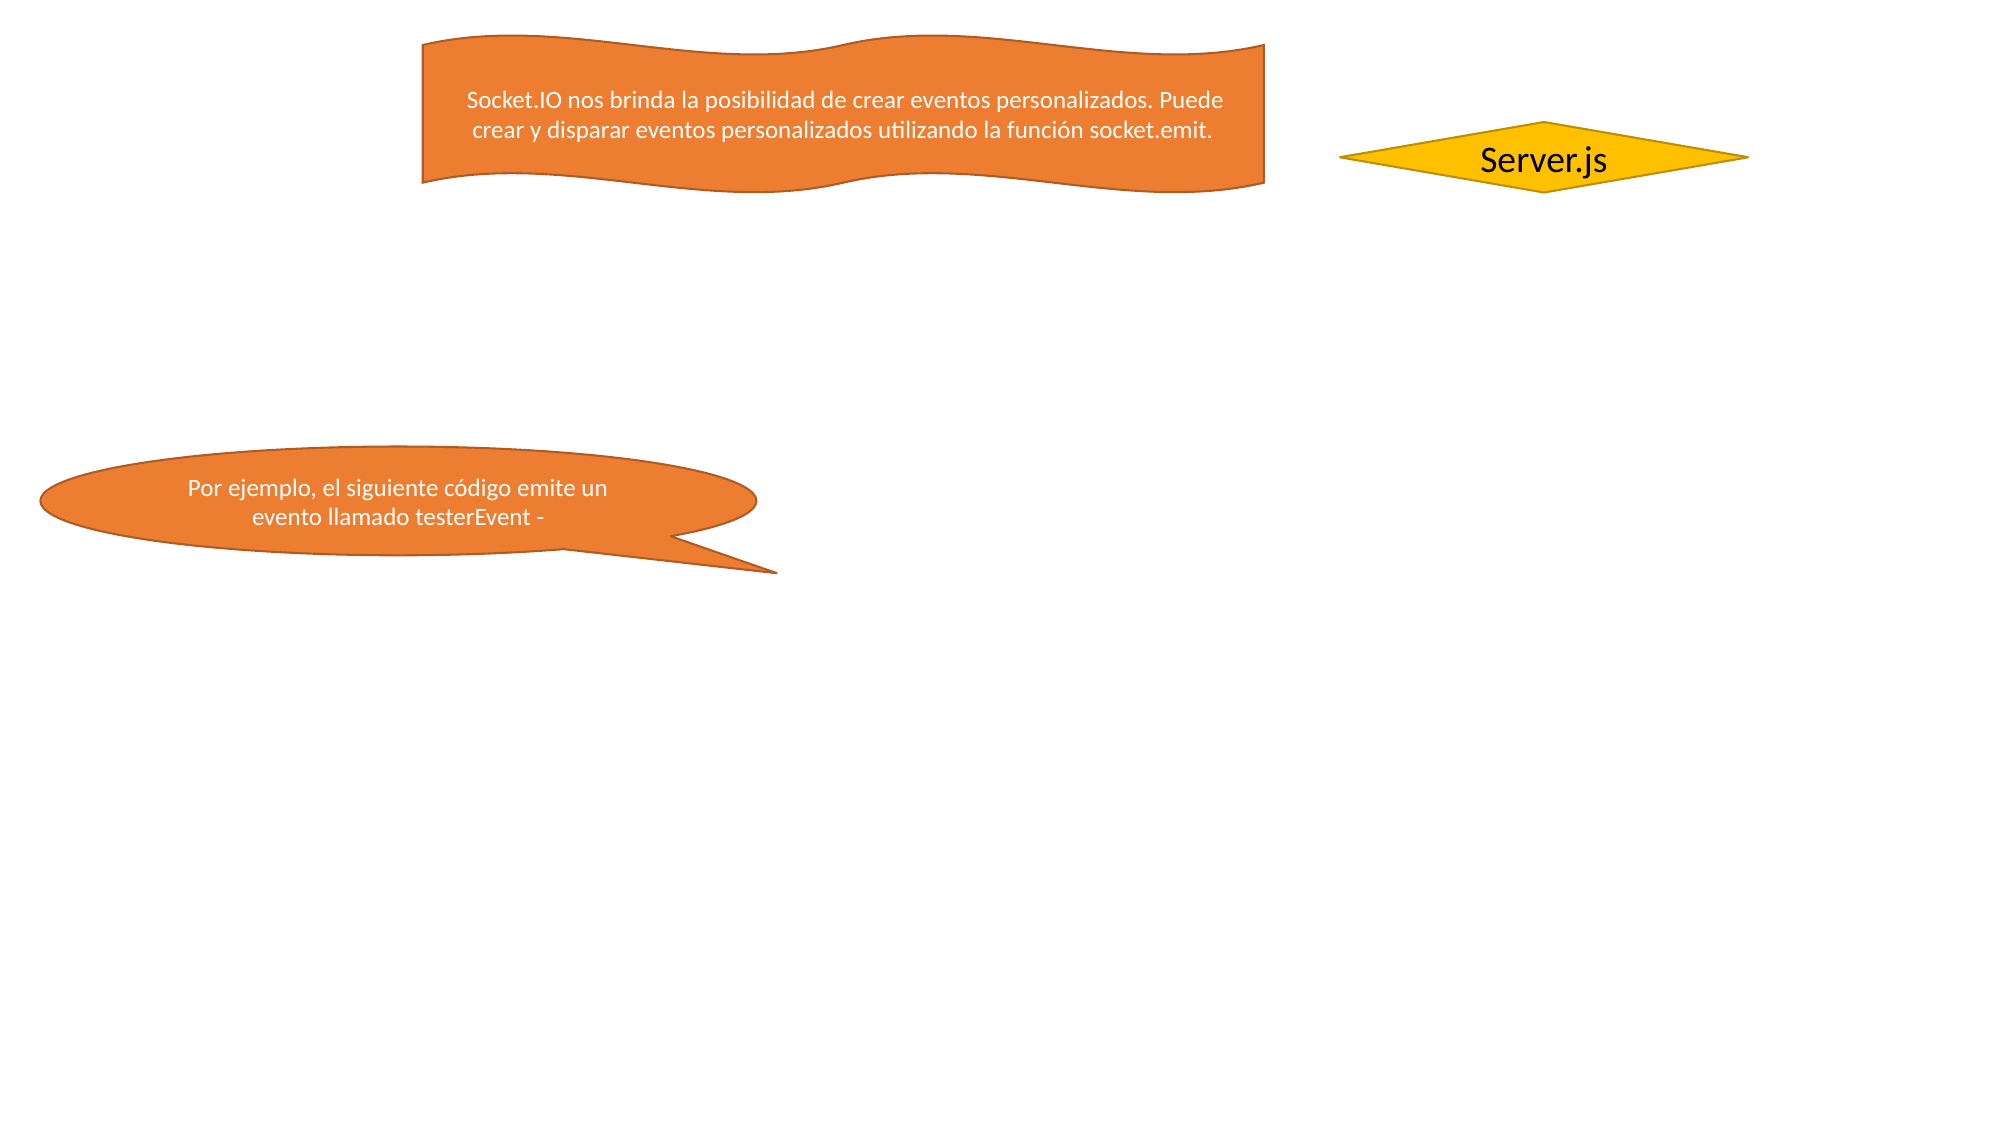

Socket.IO nos brinda la posibilidad de crear eventos personalizados. Puede crear y disparar eventos personalizados utilizando la función socket.emit.

Server.js

Por ejemplo, el siguiente código emite un evento llamado testerEvent -